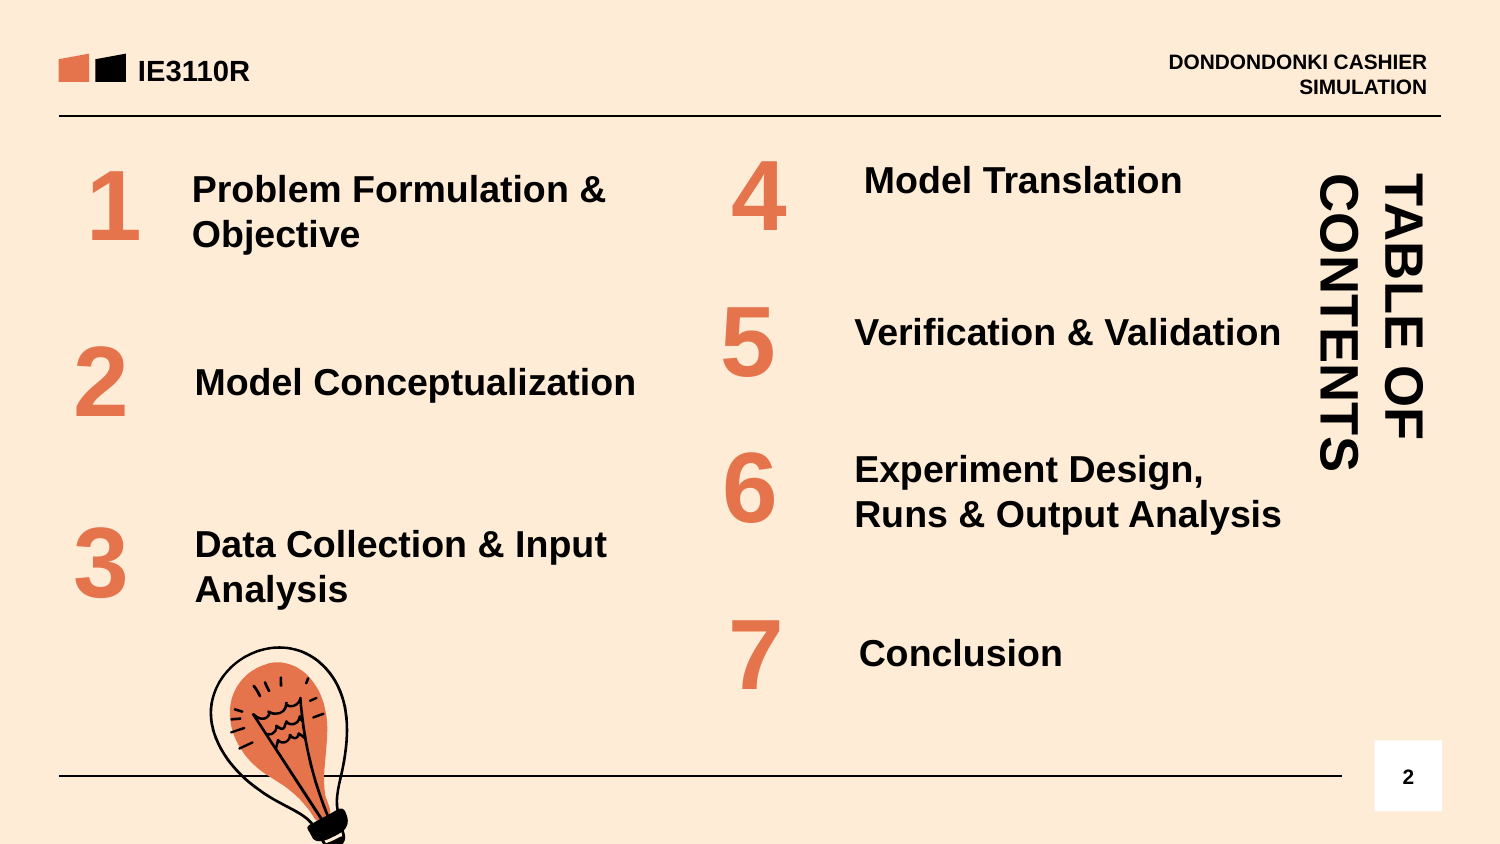

IE3110R
DONDONDONKI CASHIER SIMULATION

4
1
Model Translation
Problem Formulation & Objective
5
Verification & Validation
2
Model Conceptualization

TABLE OF CONTENTS
6
Experiment Design, Runs & Output Analysis

3
Data Collection & Input Analysis
Conclusion

7

2